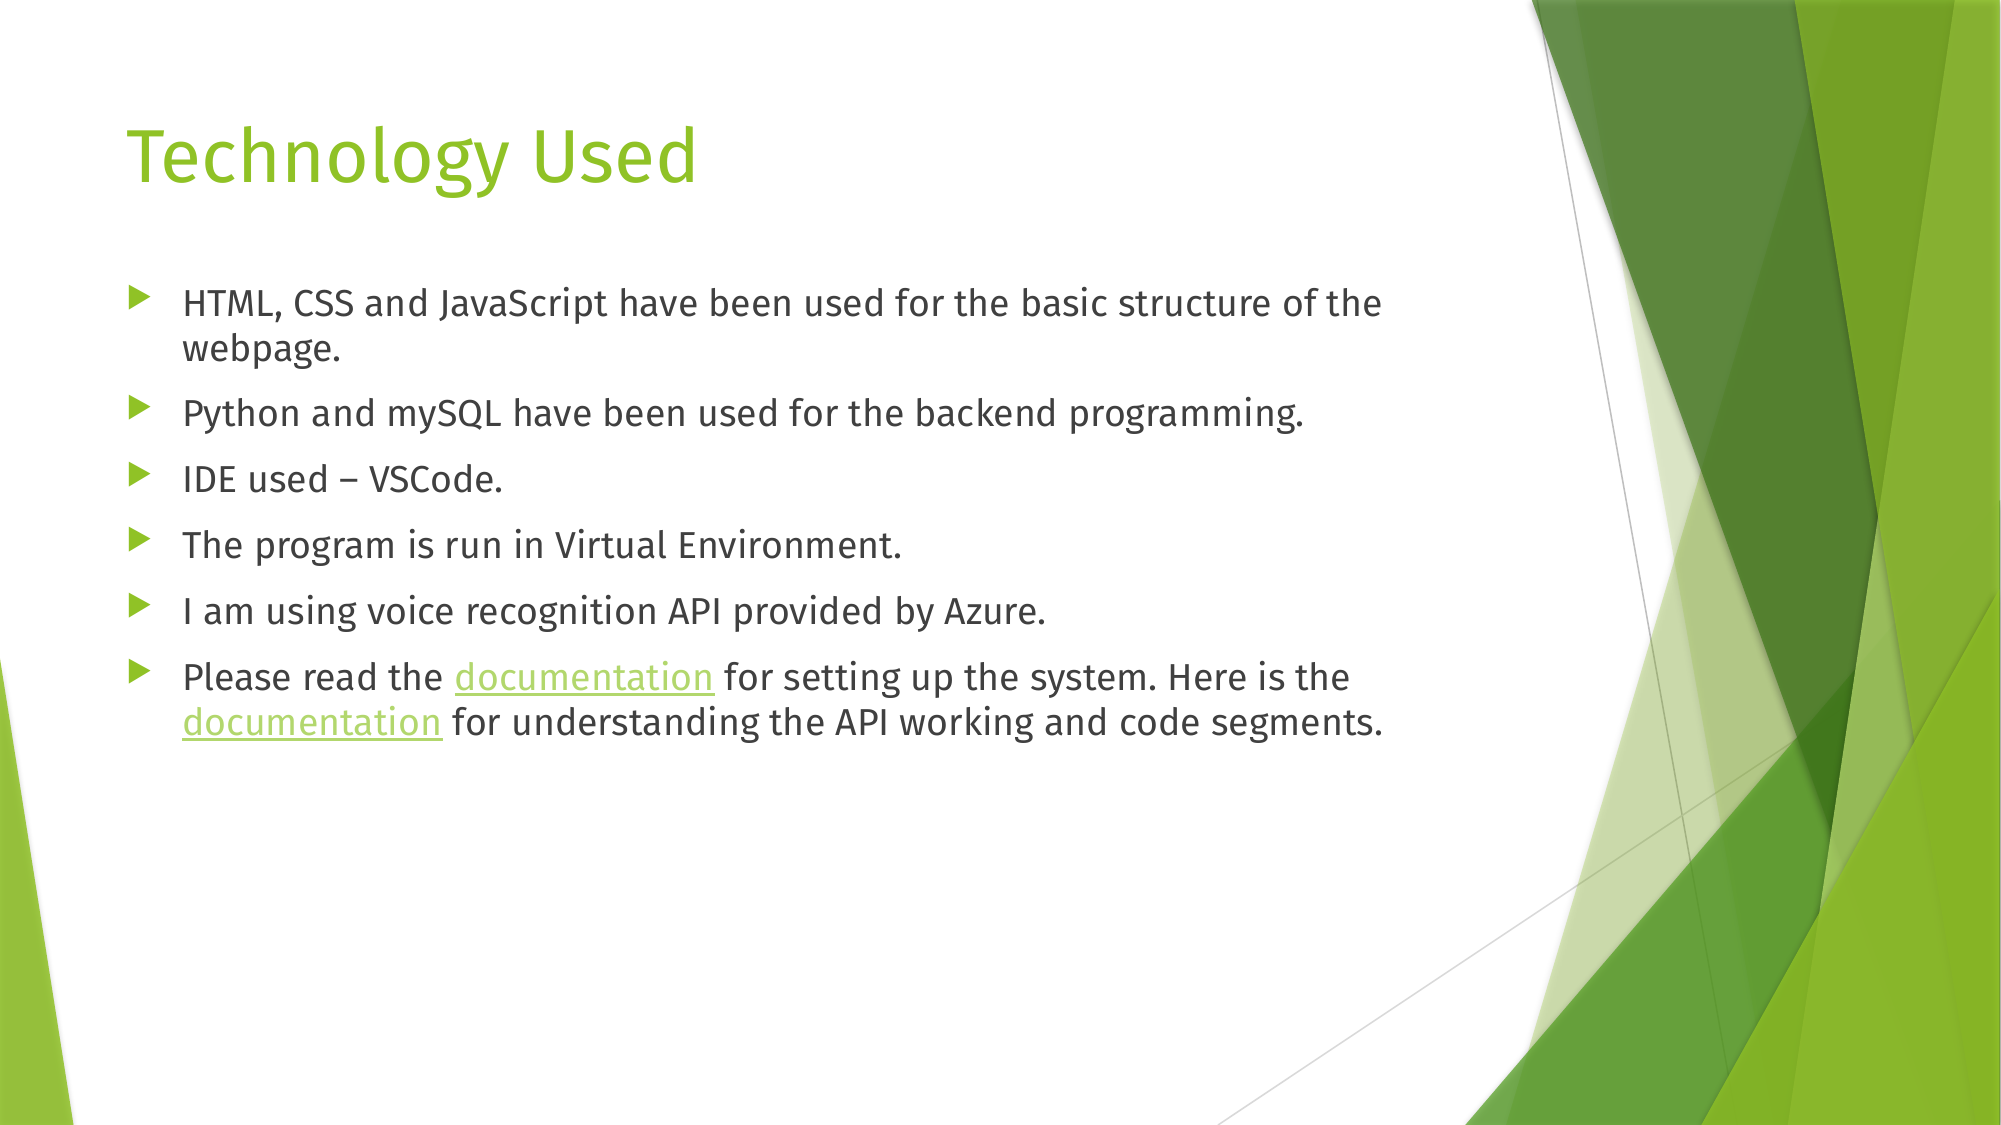

# Technology Used
HTML, CSS and JavaScript have been used for the basic structure of the webpage.
Python and mySQL have been used for the backend programming.
IDE used – VSCode.
The program is run in Virtual Environment.
I am using voice recognition API provided by Azure.
Please read the documentation for setting up the system. Here is the documentation for understanding the API working and code segments.